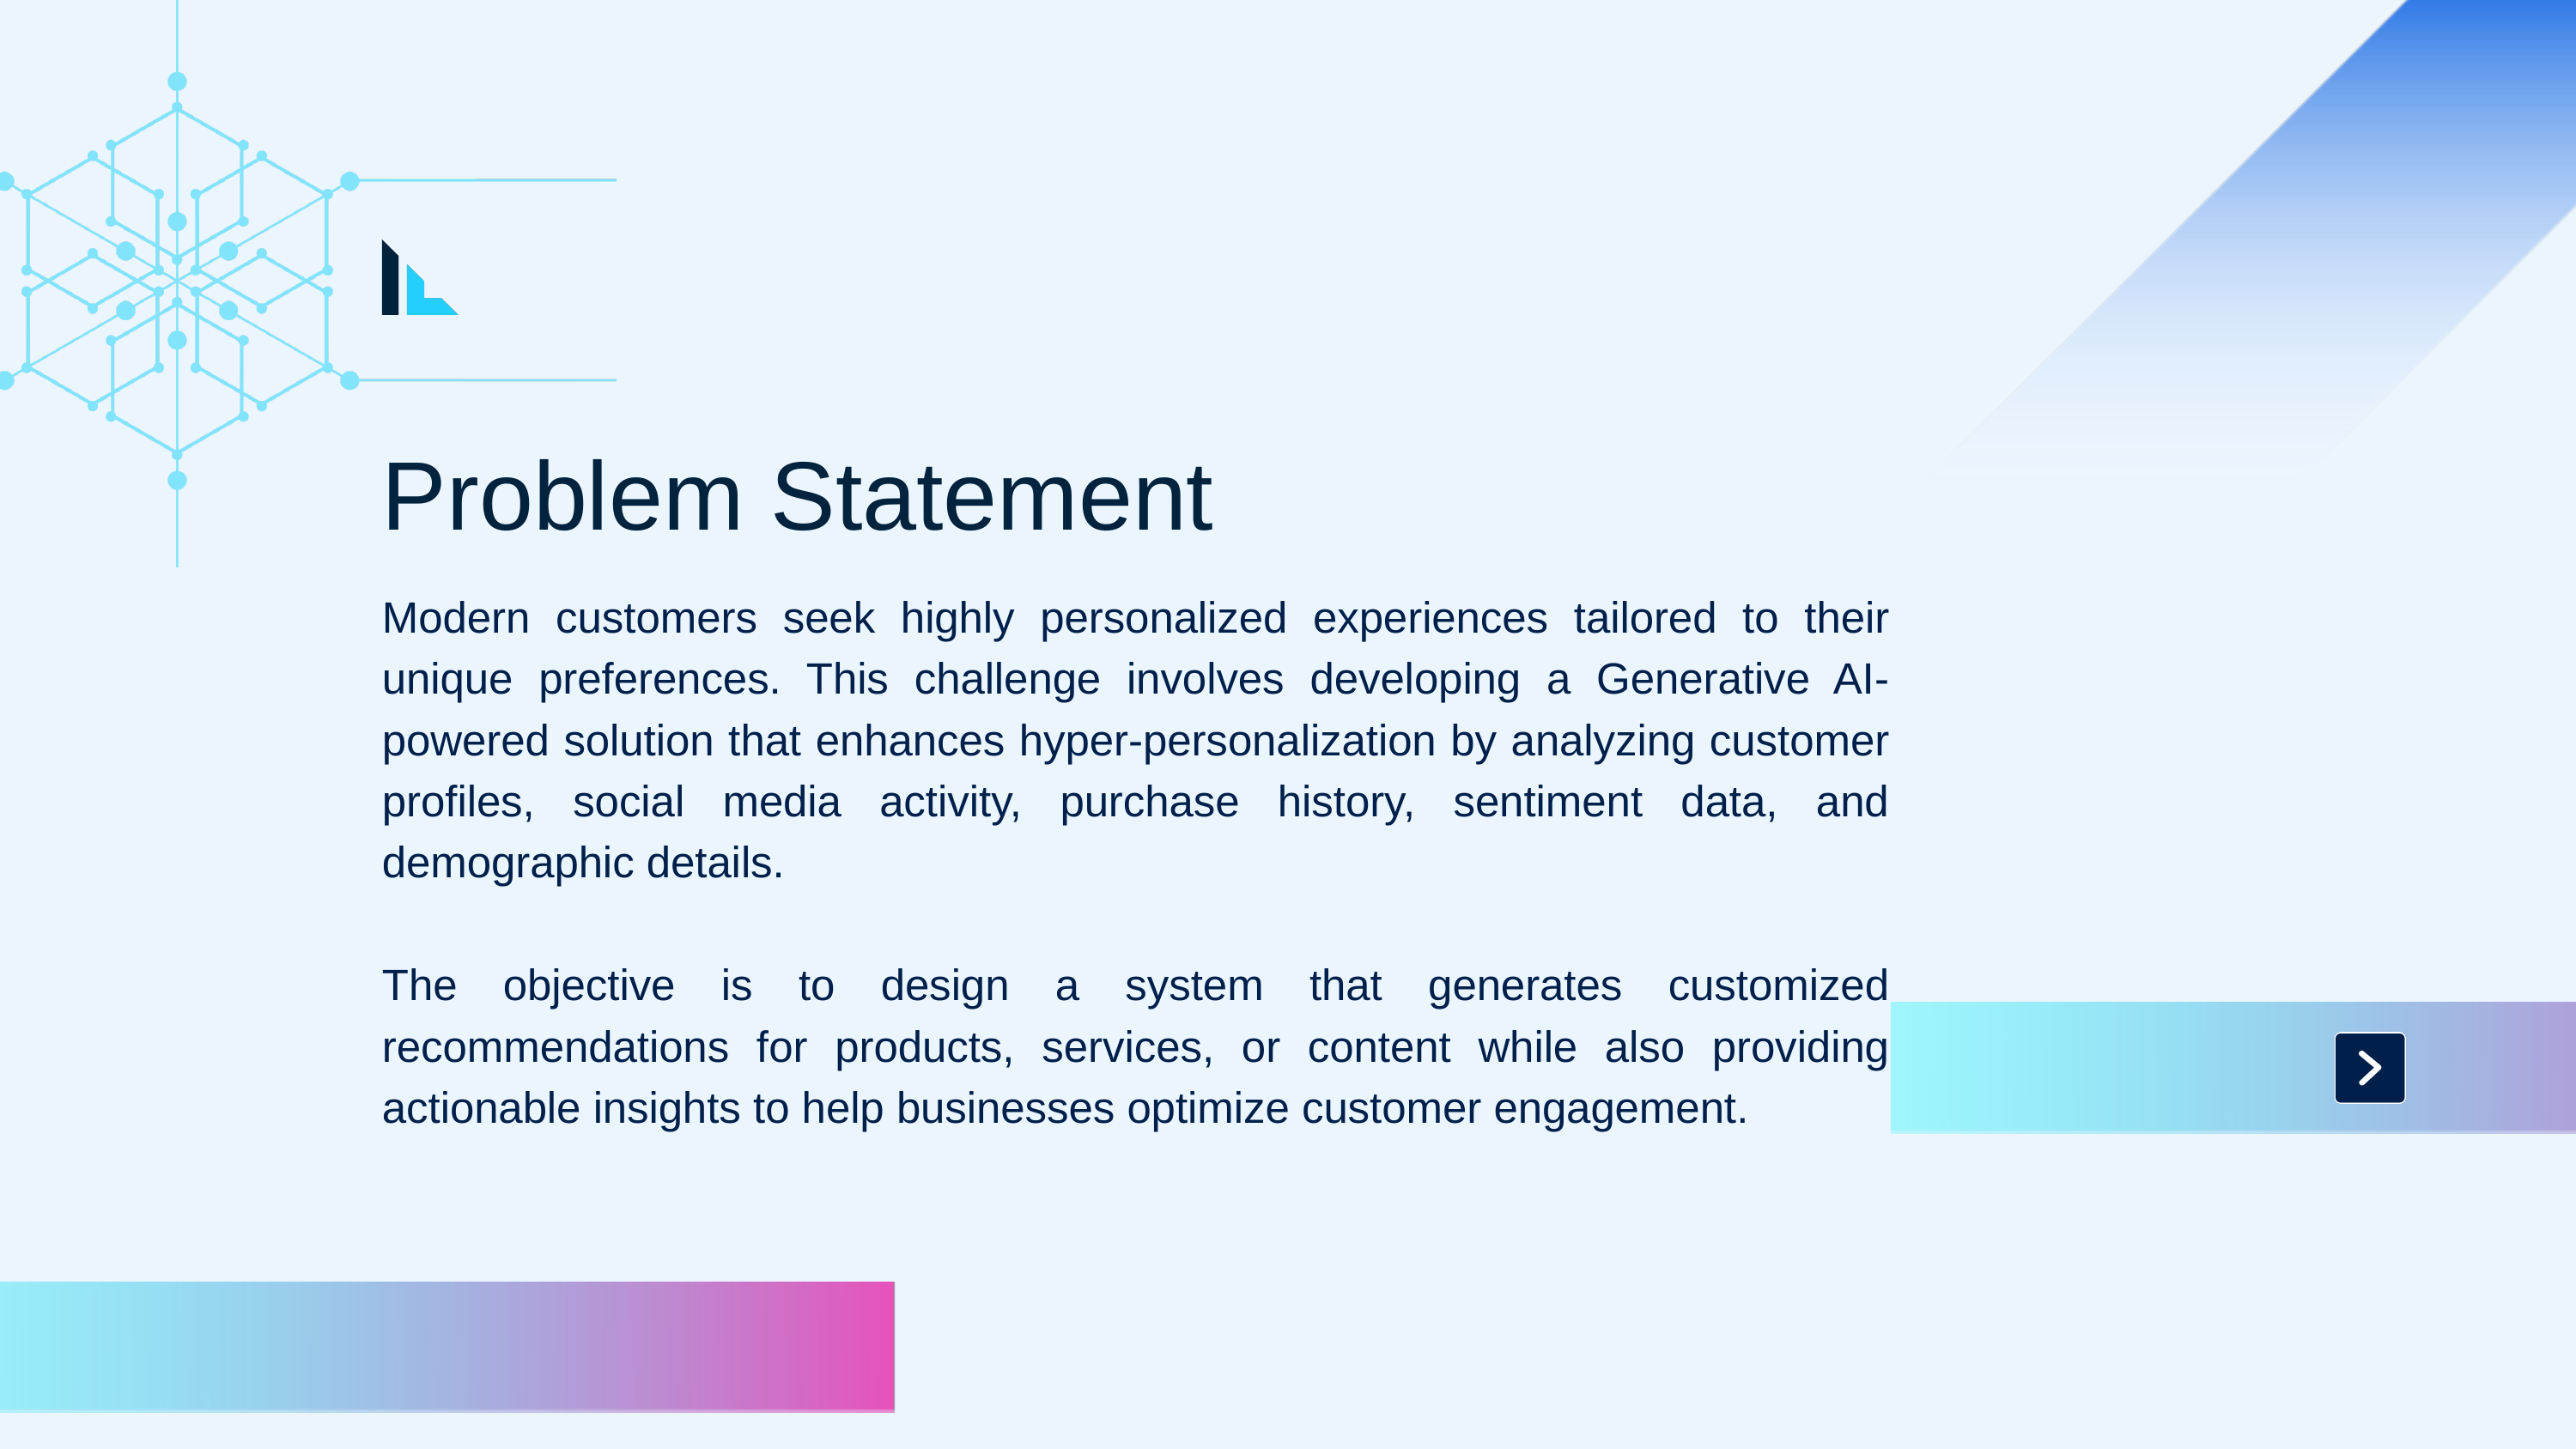

Problem Statement
Modern customers seek highly personalized experiences tailored to their unique preferences. This challenge involves developing a Generative AI-powered solution that enhances hyper-personalization by analyzing customer profiles, social media activity, purchase history, sentiment data, and demographic details.

The objective is to design a system that generates customized recommendations for products, services, or content while also providing actionable insights to help businesses optimize customer engagement.